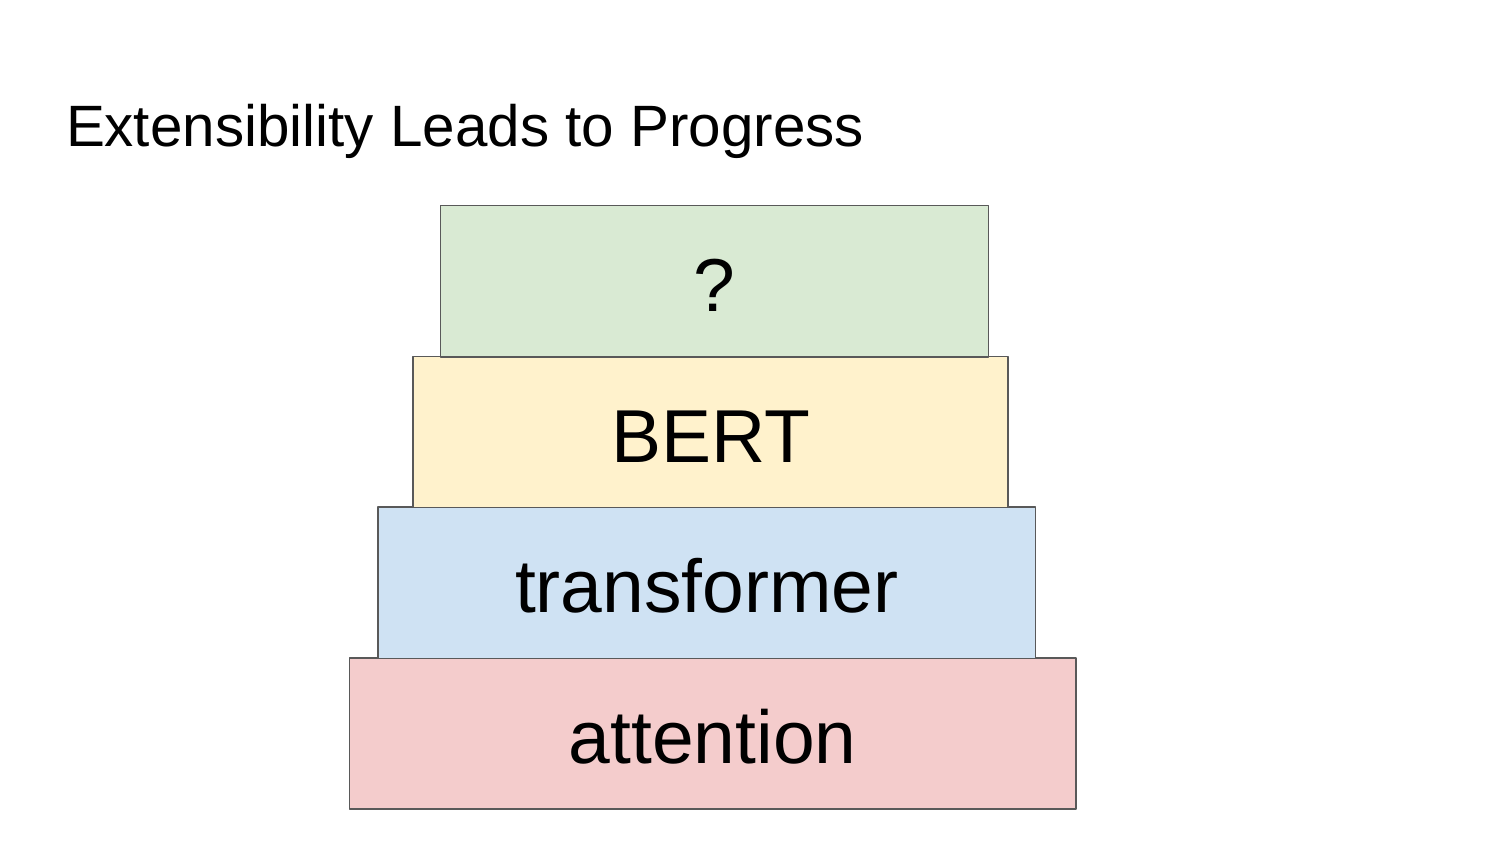

# Extensibility Leads to Progress
?
BERT
transformer
attention